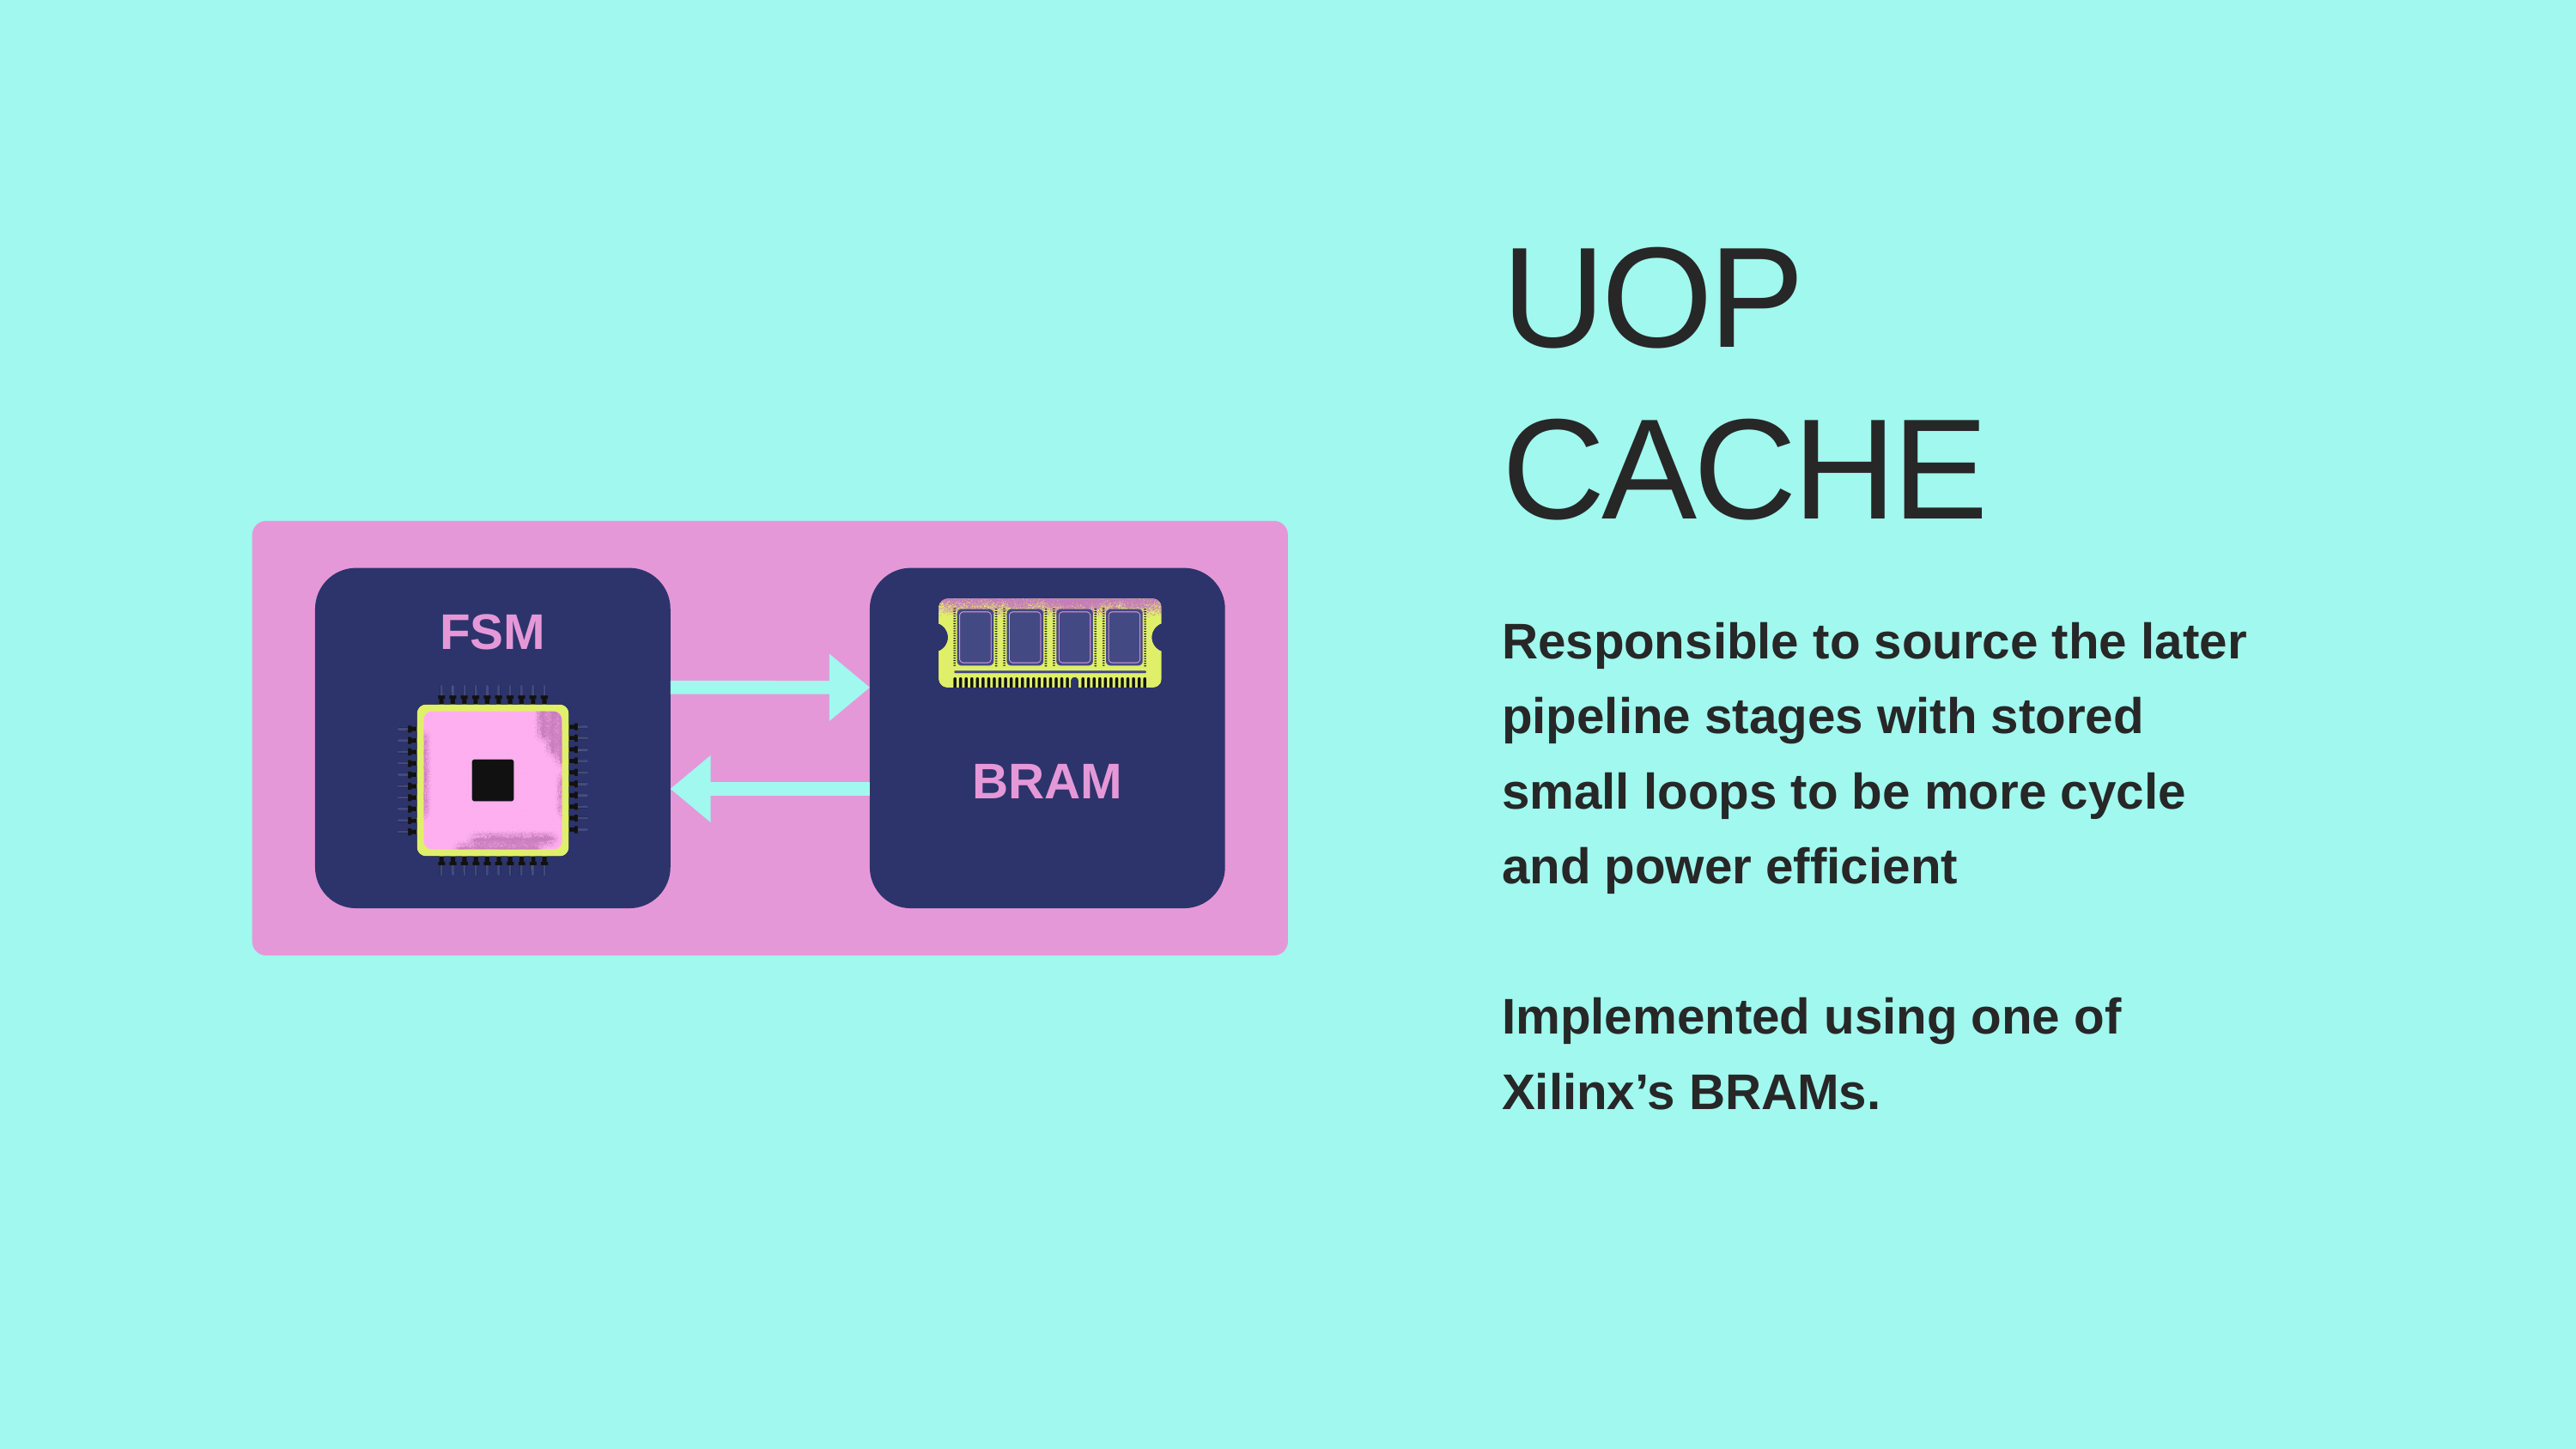

UOP CACHE

FSM
Responsible to source the later pipeline stages with stored small loops to be more cycle and power efficient

Implemented using one of Xilinx’s BRAMs.

BRAM